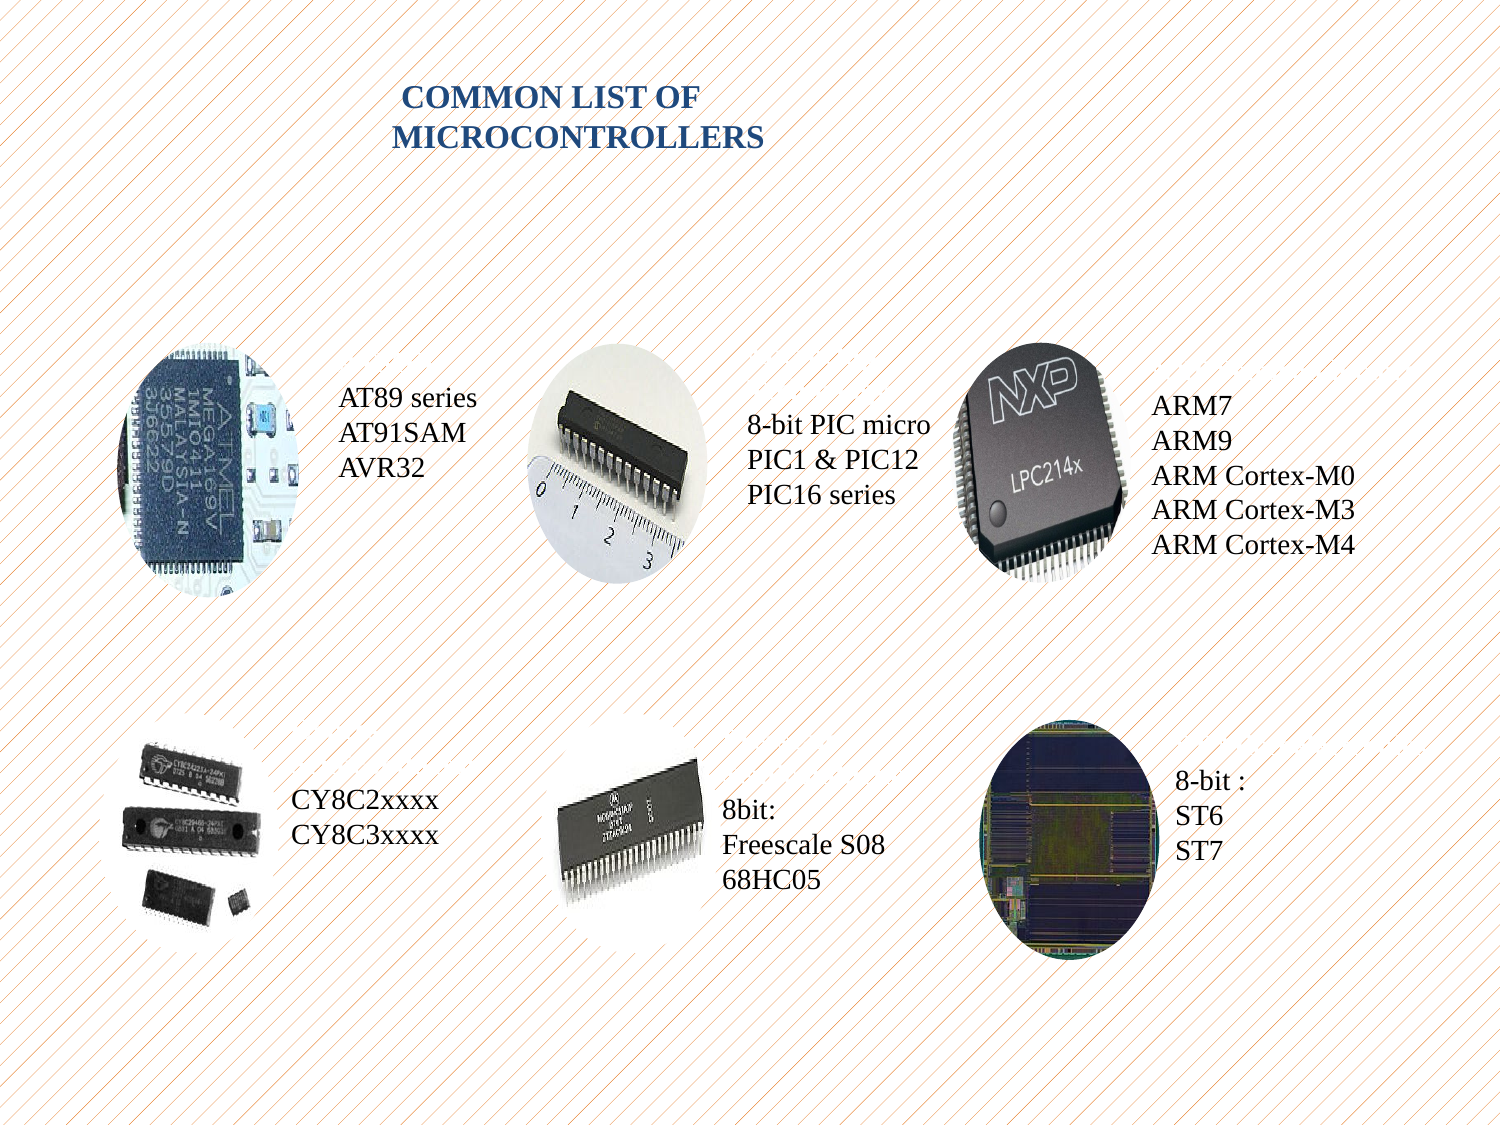

COMMON LIST OF MICROCONTROLLERS

Microchip Technology
8-bit PIC micro
PIC1 & PIC12
PIC16 series

ATMEL
AT89 series
AT91SAM
AVR32

NXP Semiconductors
ARM7
ARM9
ARM Cortex-M0
ARM Cortex-M3
ARM Cortex-M4

Cypress Semiconductor
CY8C2xxxx
CY8C3xxxx

Freescale Semiconductor
8bit:
Freescale S08
68HC05

ST Microelectronics
8-bit :
ST6
ST7